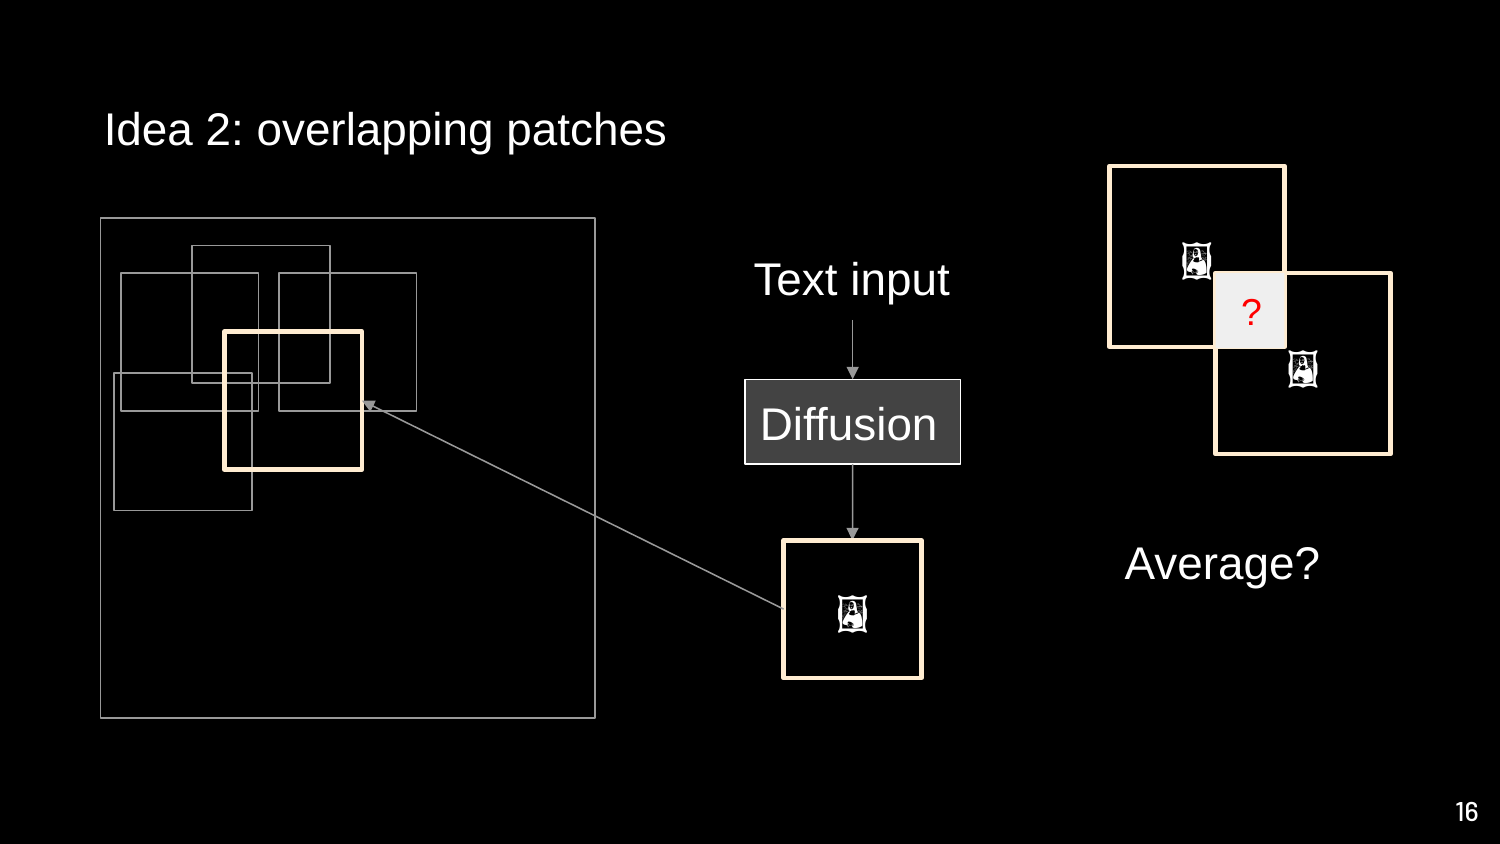

Idea 2: overlapping patches
🖼️
🖼️

Text input
Diffusion
🖼️

 ?

Average?
16